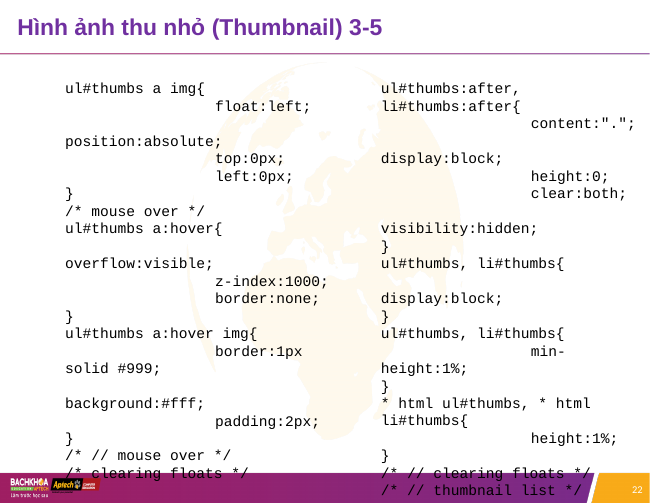

# Hình ảnh thu nhỏ (Thumbnail) 3-5
ul#thumbs a img{
	float:left;
	position:absolute;
	top:0px;
	left:0px;
}
/* mouse over */
ul#thumbs a:hover{
	overflow:visible;
	z-index:1000;
	border:none;
}
ul#thumbs a:hover img{
	border:1px solid #999;
	background:#fff;
	padding:2px;
}
/* // mouse over */
/* clearing floats */
ul#thumbs:after, li#thumbs:after{
	content:".";
	display:block;
	height:0;
	clear:both;
	visibility:hidden;
}
ul#thumbs, li#thumbs{
	display:block;
}
ul#thumbs, li#thumbs{
	min-height:1%;
}
* html ul#thumbs, * html li#thumbs{
	height:1%;
}
/* // clearing floats */
/* // thumbnail list */
<style>
22